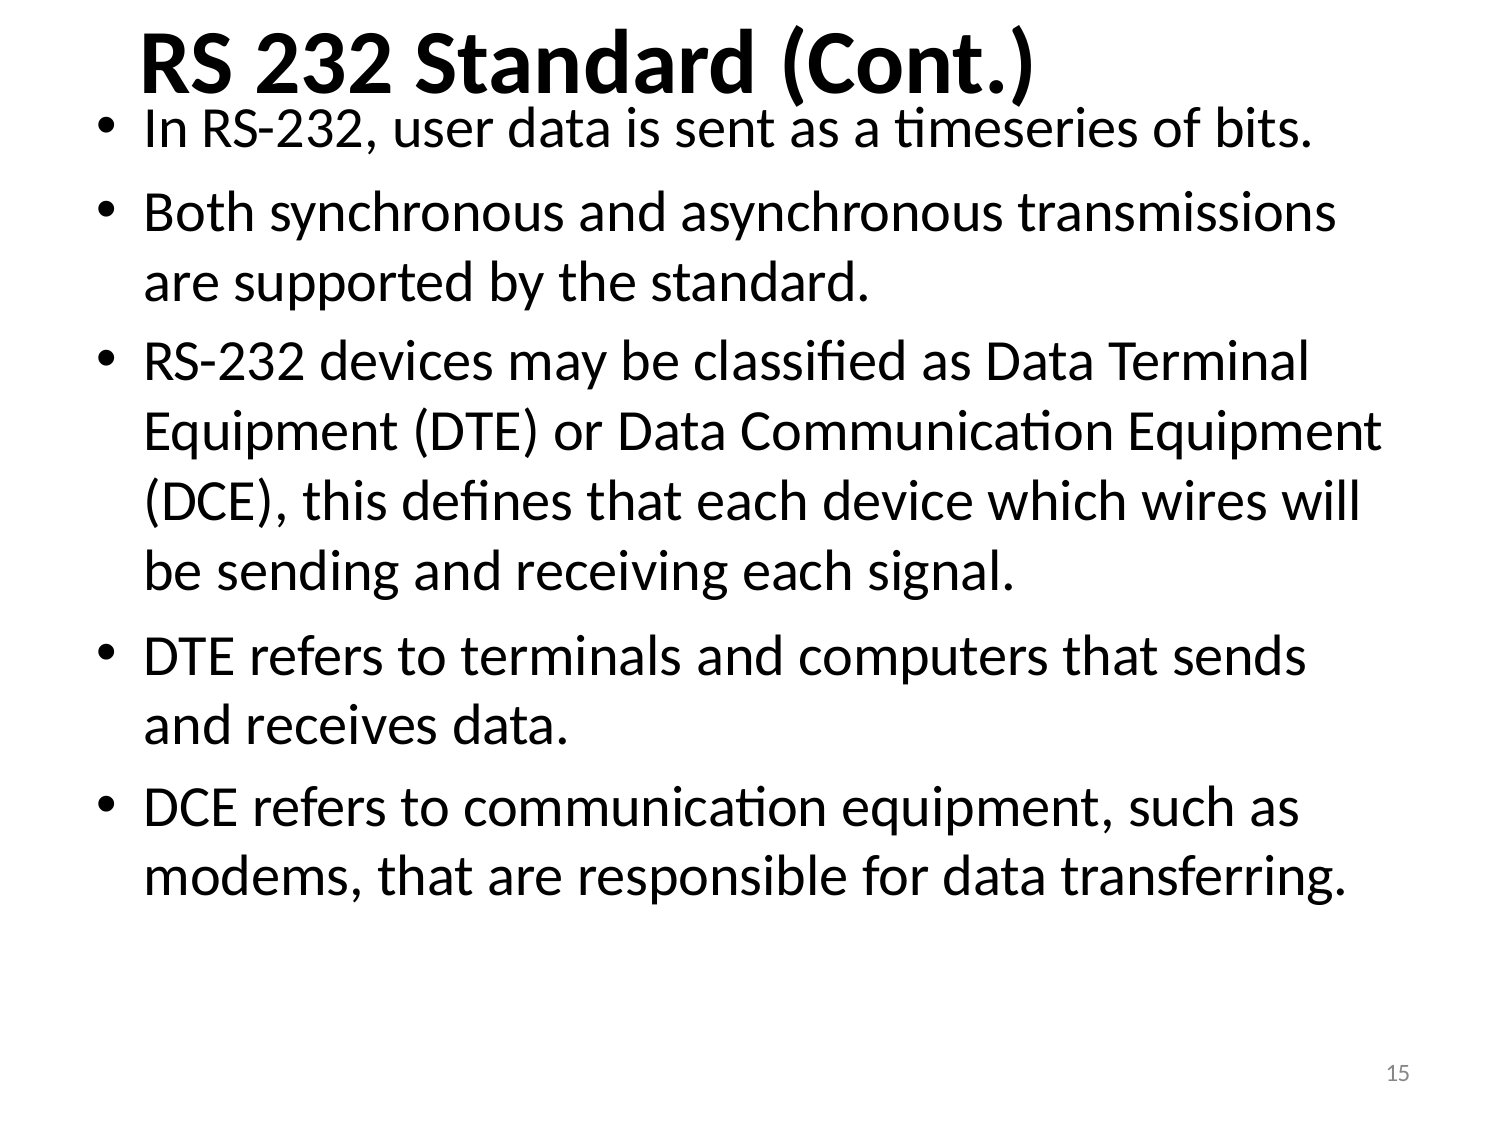

# RS 232 Standard (Cont.)
In RS-232, user data is sent as a timeseries of bits.
Both synchronous and asynchronous transmissions are supported by the standard.
RS-232 devices may be classified as Data Terminal Equipment (DTE) or Data Communication Equipment (DCE), this defines that each device which wires will be sending and receiving each signal.
DTE refers to terminals and computers that sends and receives data.
DCE refers to communication equipment, such as modems, that are responsible for data transferring.
15